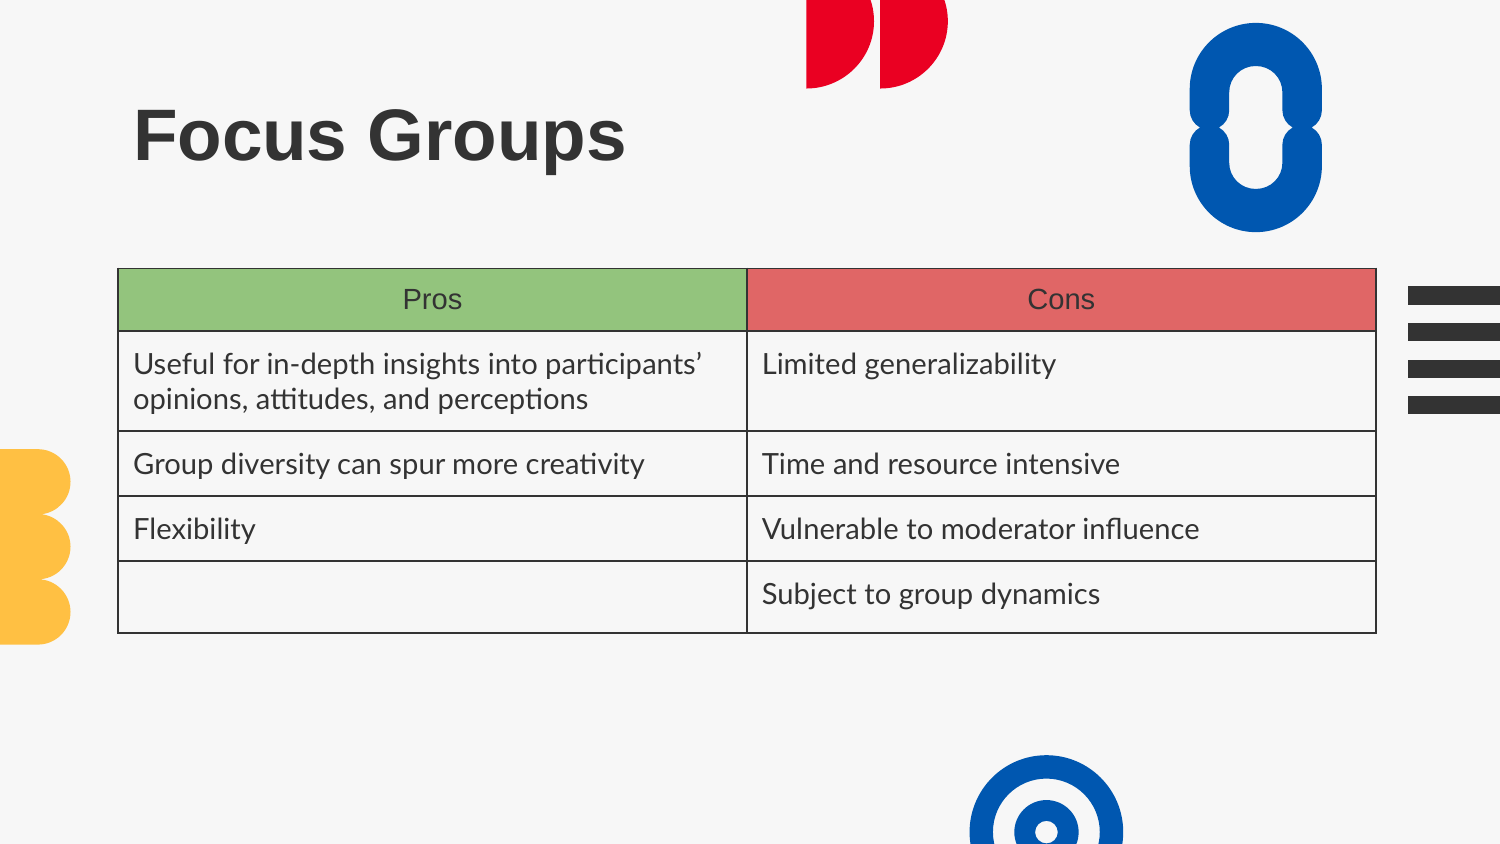

# Focus Groups
| Pros | Cons |
| --- | --- |
| Useful for in-depth insights into participants’ opinions, attitudes, and perceptions | Limited generalizability |
| Group diversity can spur more creativity | Time and resource intensive |
| Flexibility | Vulnerable to moderator influence |
|  | Subject to group dynamics |